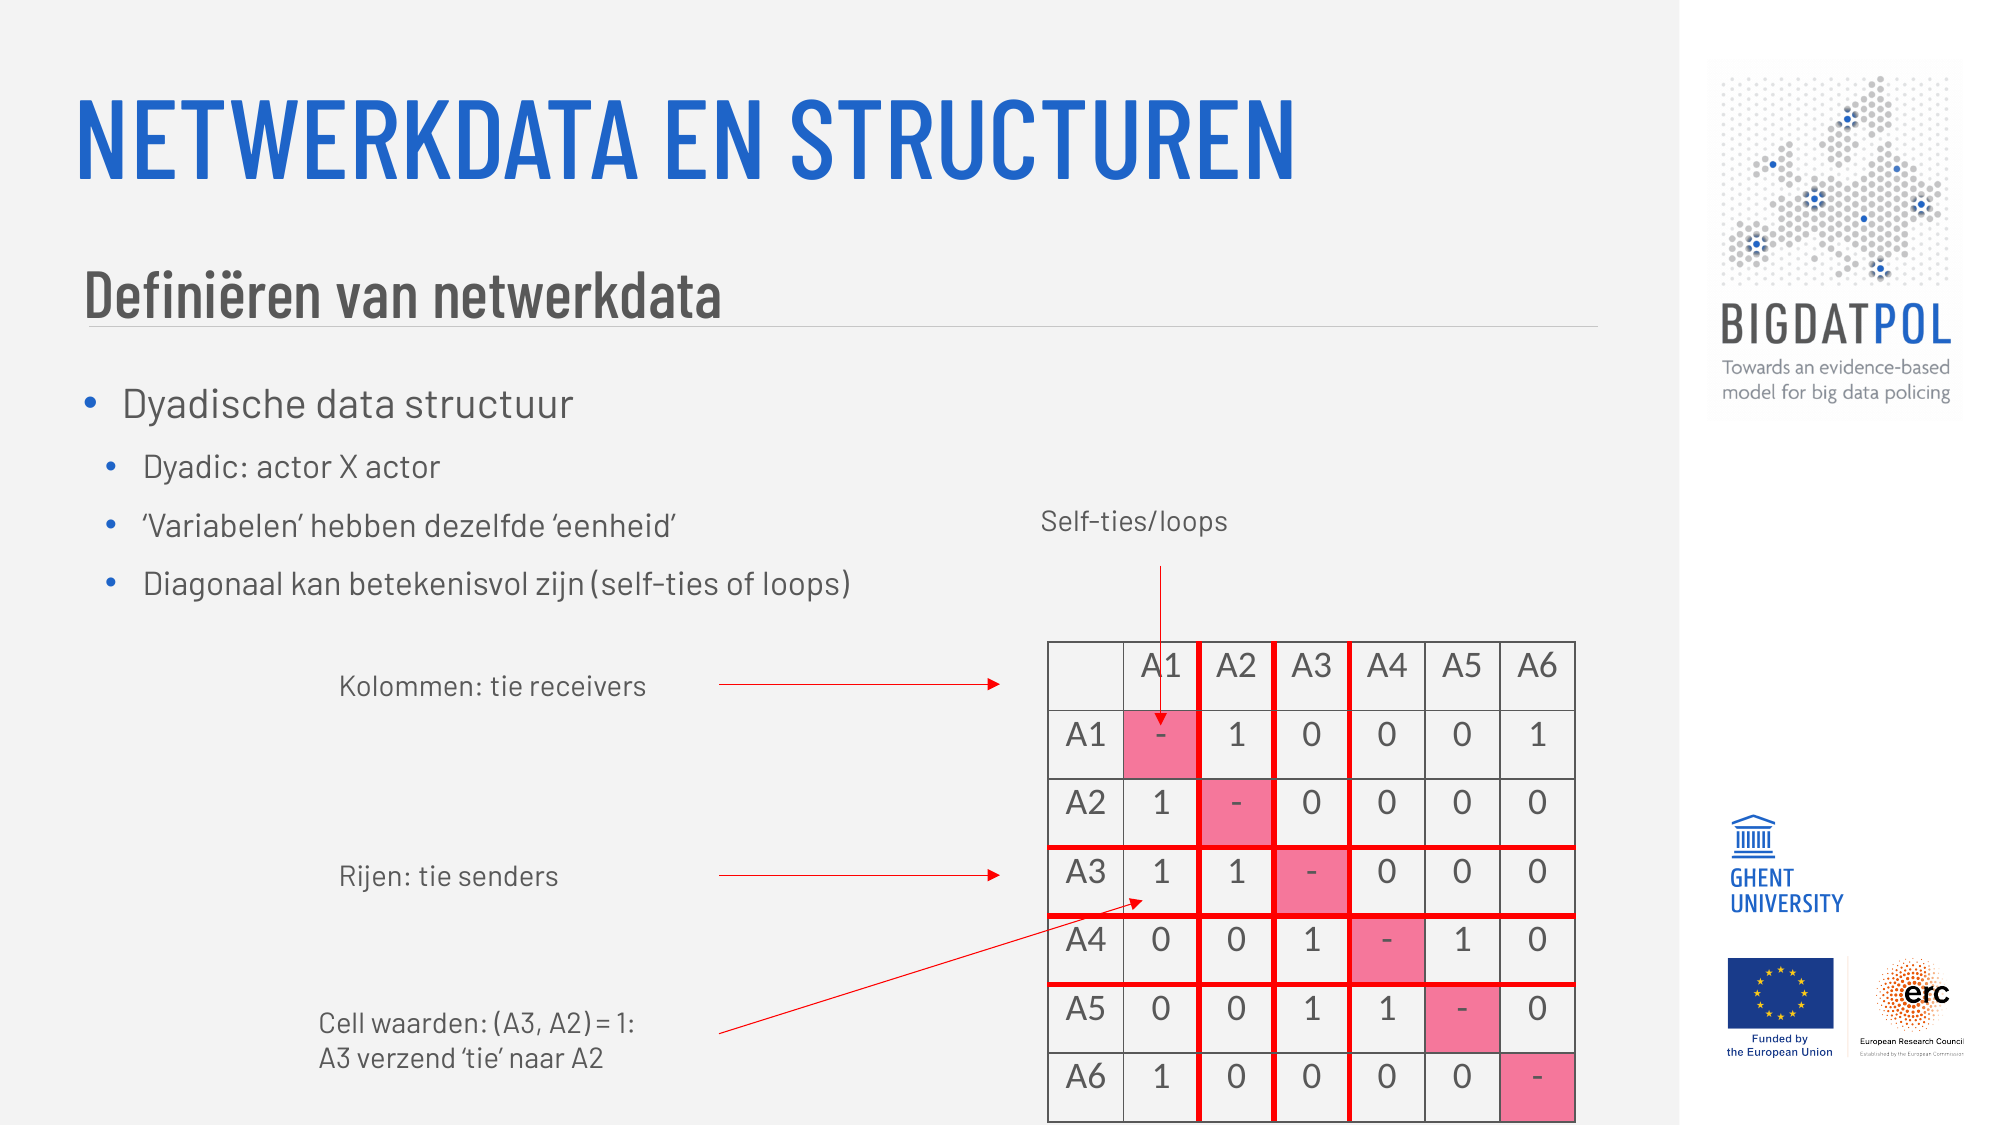

# Netwerkdata en structuren
Definiëren van netwerkdata
Dyadische data structuur
Dyadic: actor X actor
‘Variabelen’ hebben dezelfde ‘eenheid’
Diagonaal kan betekenisvol zijn (self-ties of loops)
Self-ties/loops
|  | A1 | A2 | A3 | A4 | A5 | A6 |
| --- | --- | --- | --- | --- | --- | --- |
| A1 | - | 1 | 0 | 0 | 0 | 1 |
| A2 | 1 | - | 0 | 0 | 0 | 0 |
| A3 | 1 | 1 | - | 0 | 0 | 0 |
| A4 | 0 | 0 | 1 | - | 1 | 0 |
| A5 | 0 | 0 | 1 | 1 | - | 0 |
| A6 | 1 | 0 | 0 | 0 | 0 | - |
Kolommen: tie receivers
Rijen: tie senders
Cell waarden: (A3, A2) = 1: A3 verzend ‘tie’ naar A2